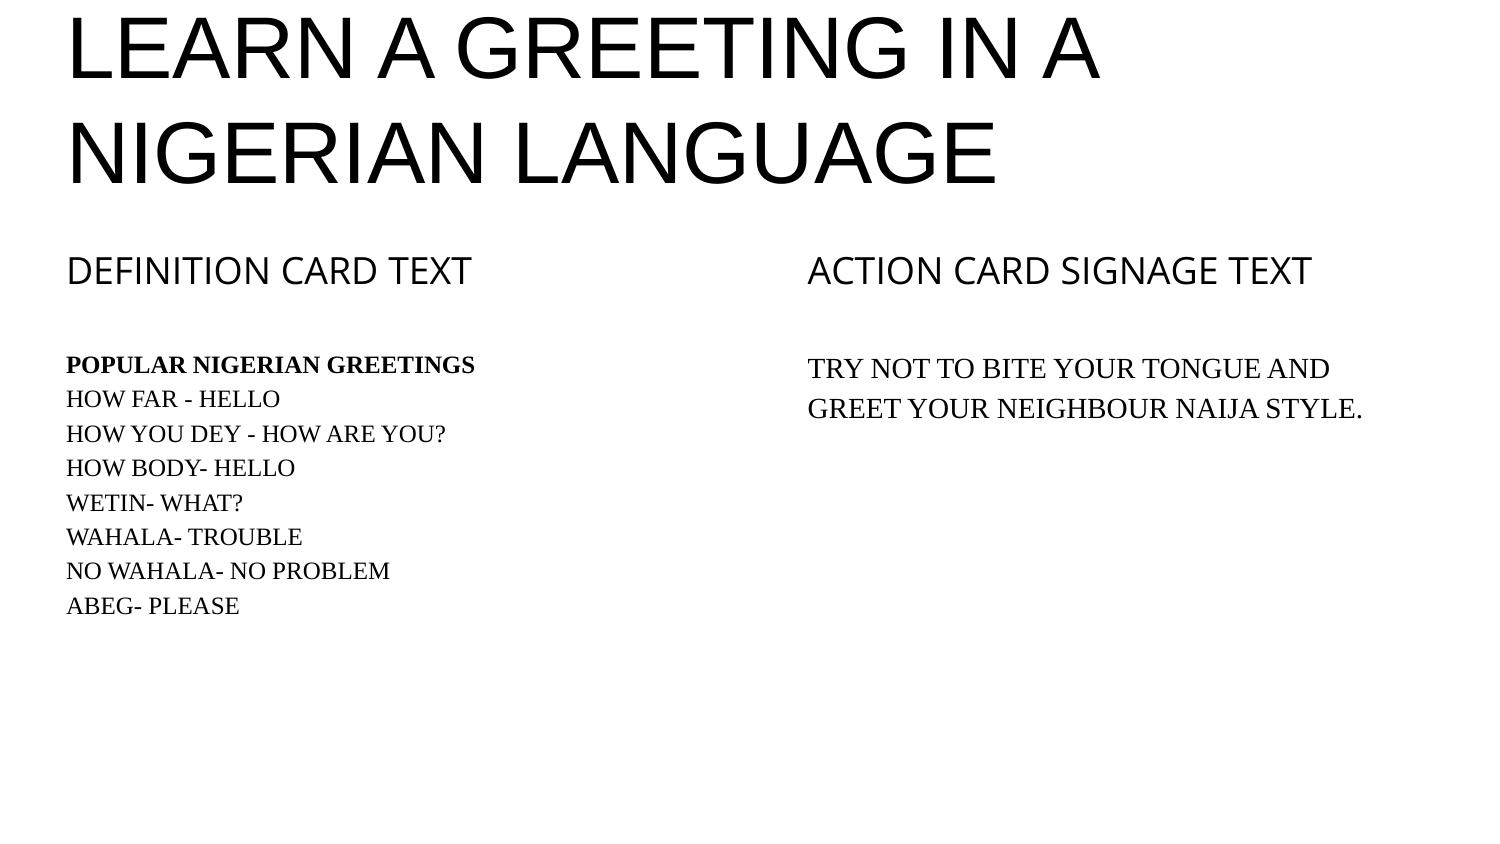

# STEP 6: SAY SOMETHING OR LEARN A GREETING IN A NIGERIAN LANGUAGE
DEFINITION CARD TEXT

POPULAR NIGERIAN GREETINGS
HOW FAR - HELLO
HOW YOU DEY - HOW ARE YOU?
HOW BODY- HELLO
WETIN- WHAT?
WAHALA- TROUBLE
NO WAHALA- NO PROBLEM
ABEG- PLEASE

ACTION CARD SIGNAGE TEXT

TRY NOT TO BITE YOUR TONGUE AND GREET YOUR NEIGHBOUR NAIJA STYLE.